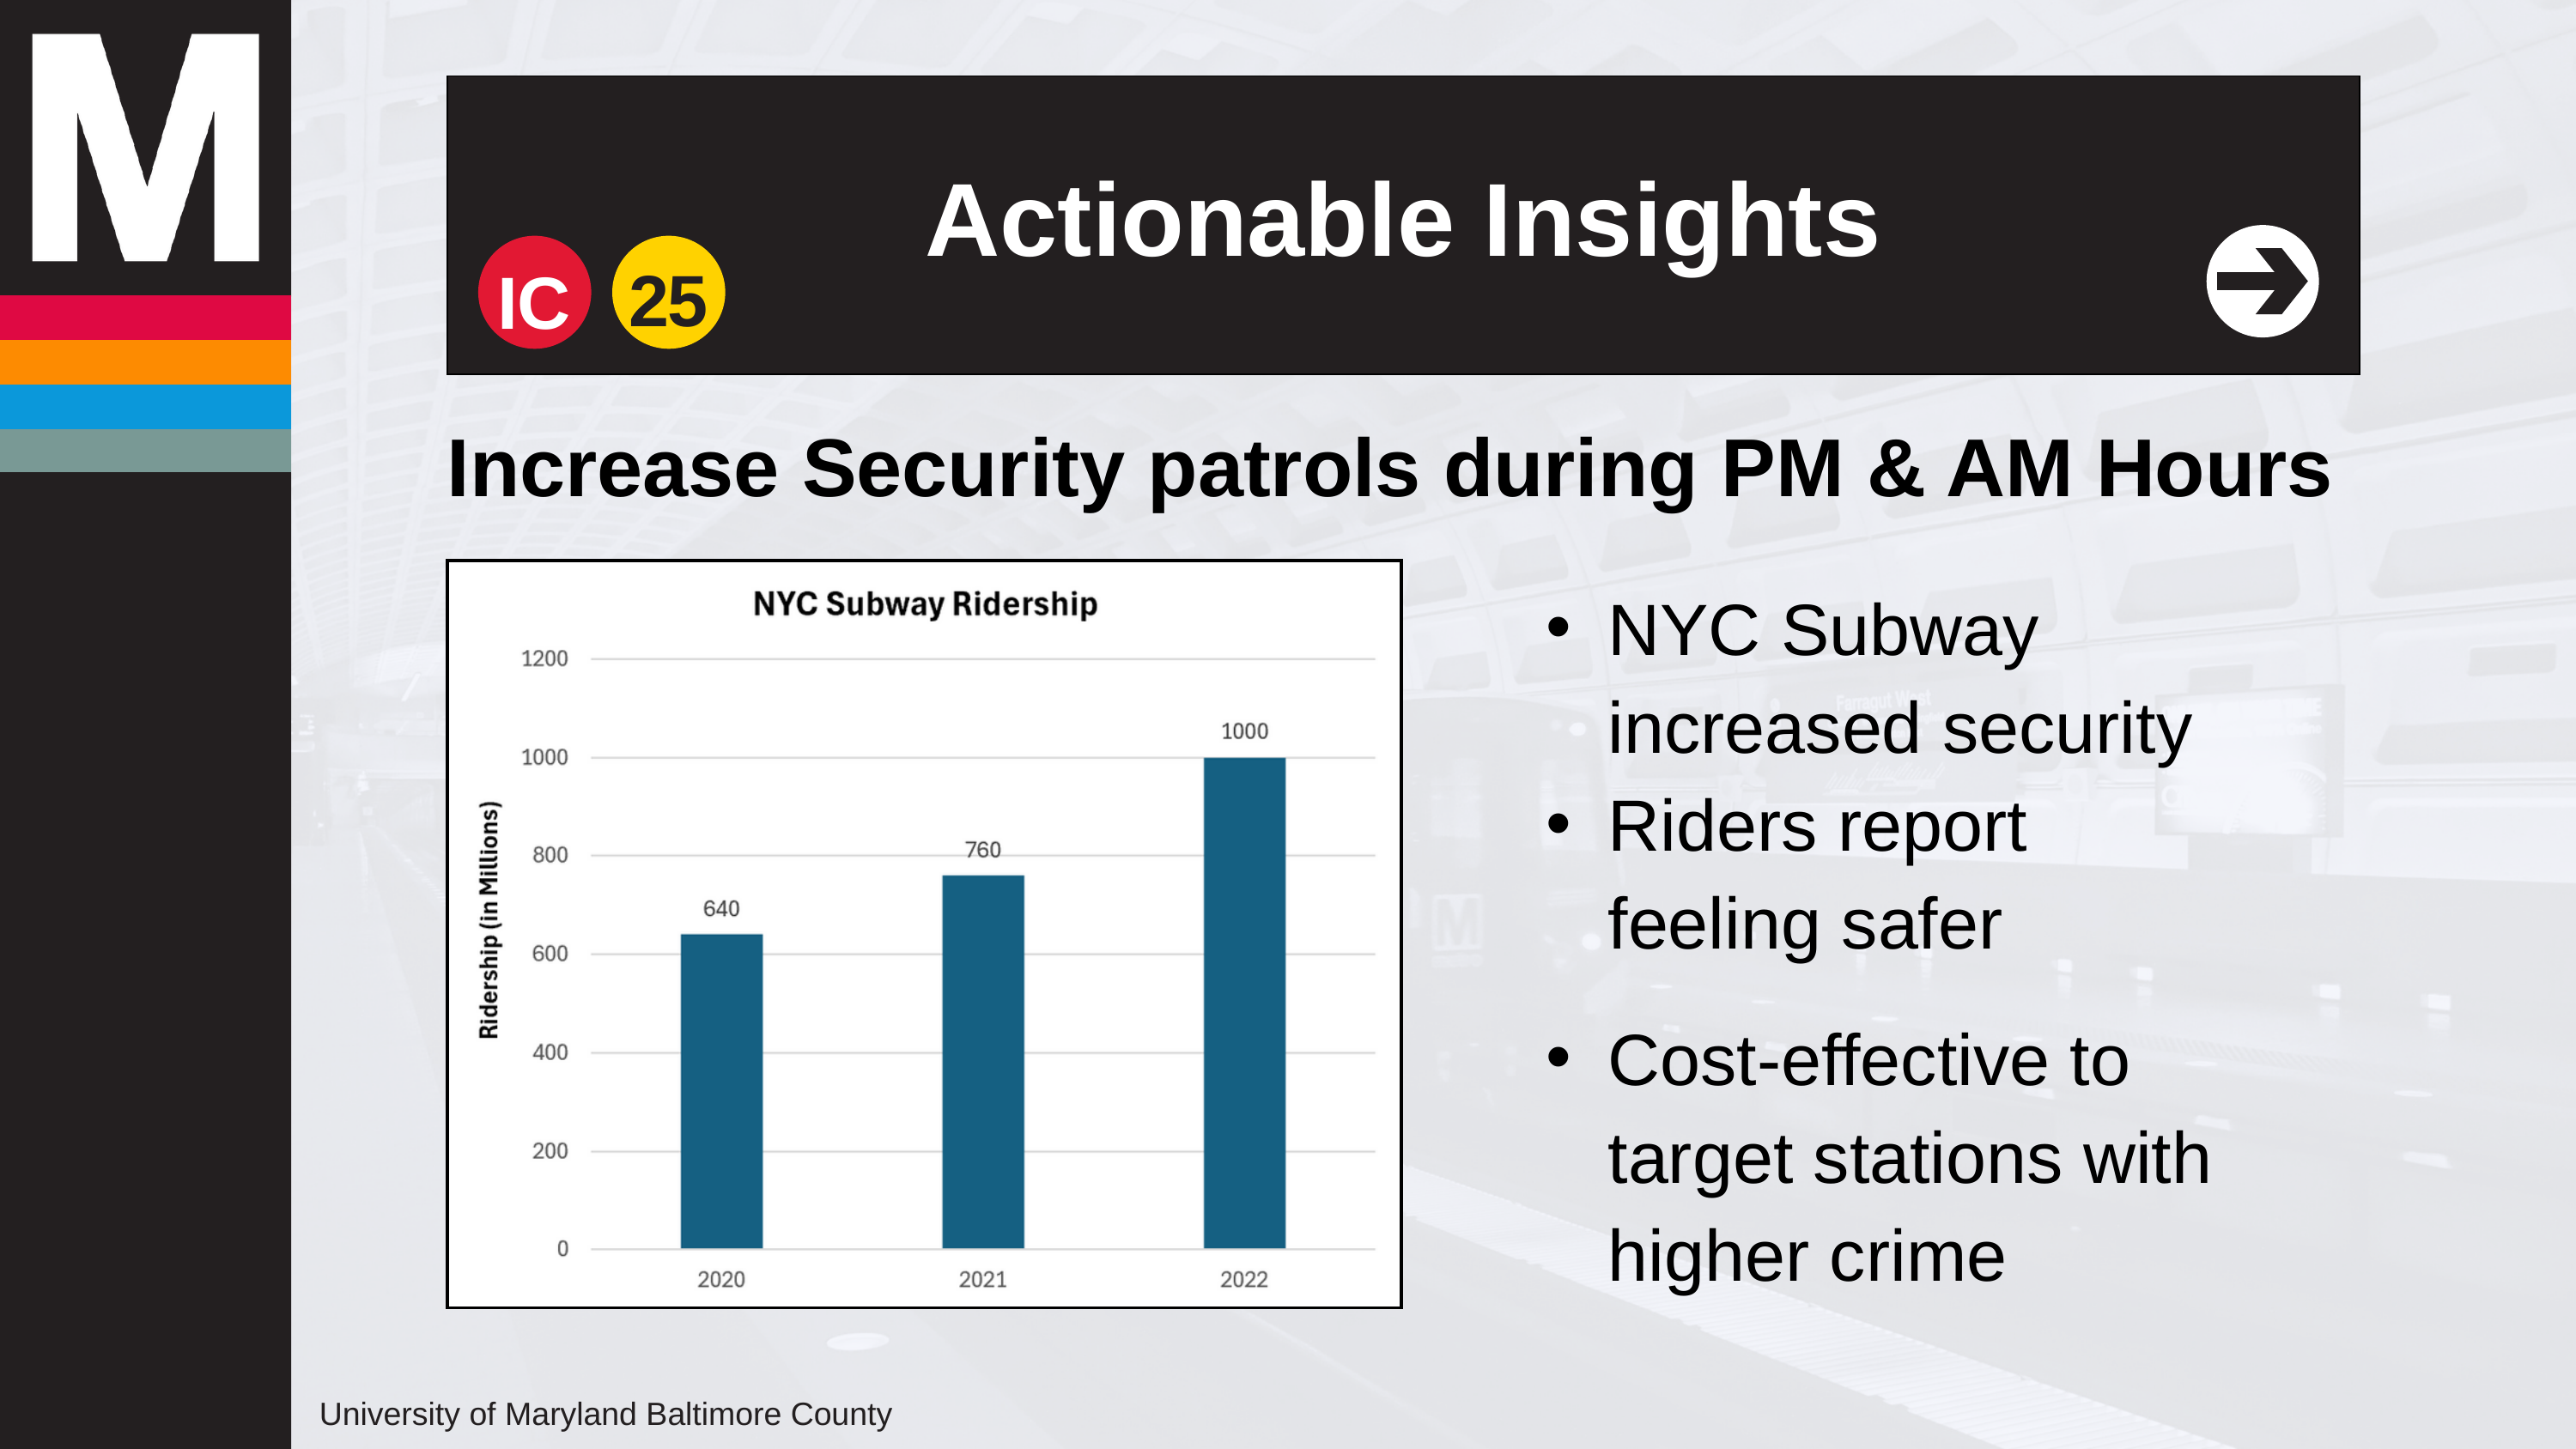

Actionable Insights

25
IC

Increase Security patrols during PM & AM Hours

NYC Subway increased security
Riders report feeling safer
Cost-effective to target stations with higher crime
University of Maryland Baltimore County